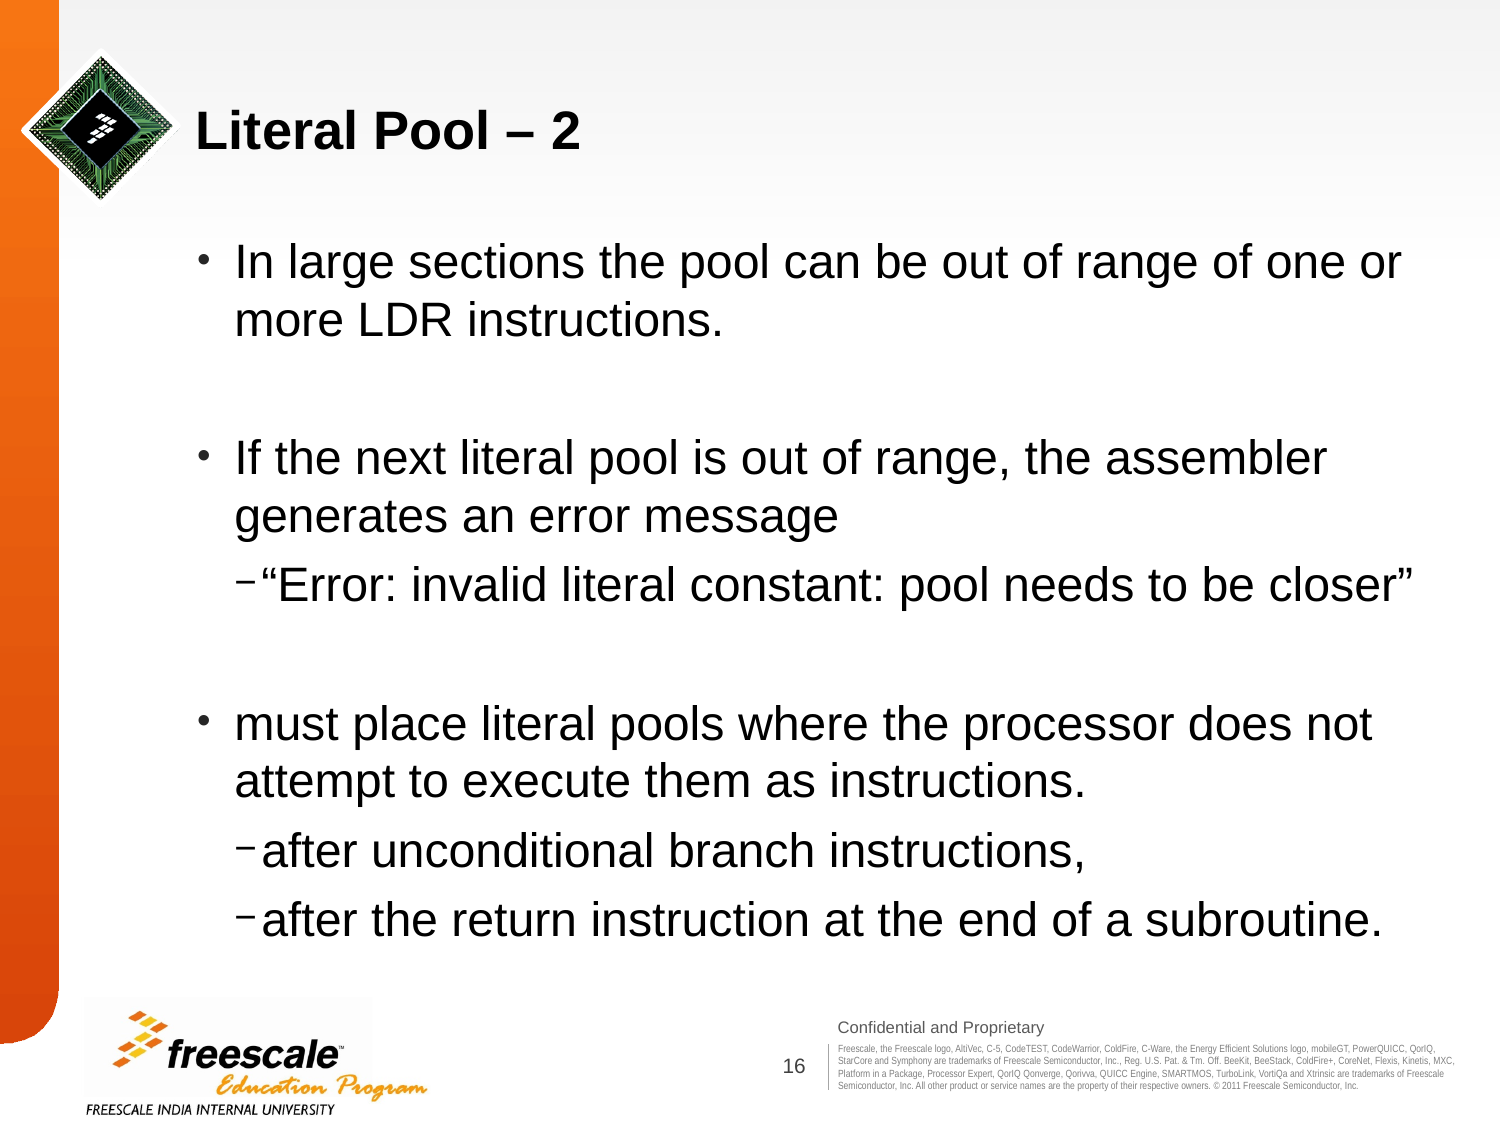

# Literal Pool – 2
In large sections the pool can be out of range of one or more LDR instructions.

If the next literal pool is out of range, the assembler generates an error message
“Error: invalid literal constant: pool needs to be closer”

must place literal pools where the processor does not attempt to execute them as instructions.
after unconditional branch instructions,
after the return instruction at the end of a subroutine.